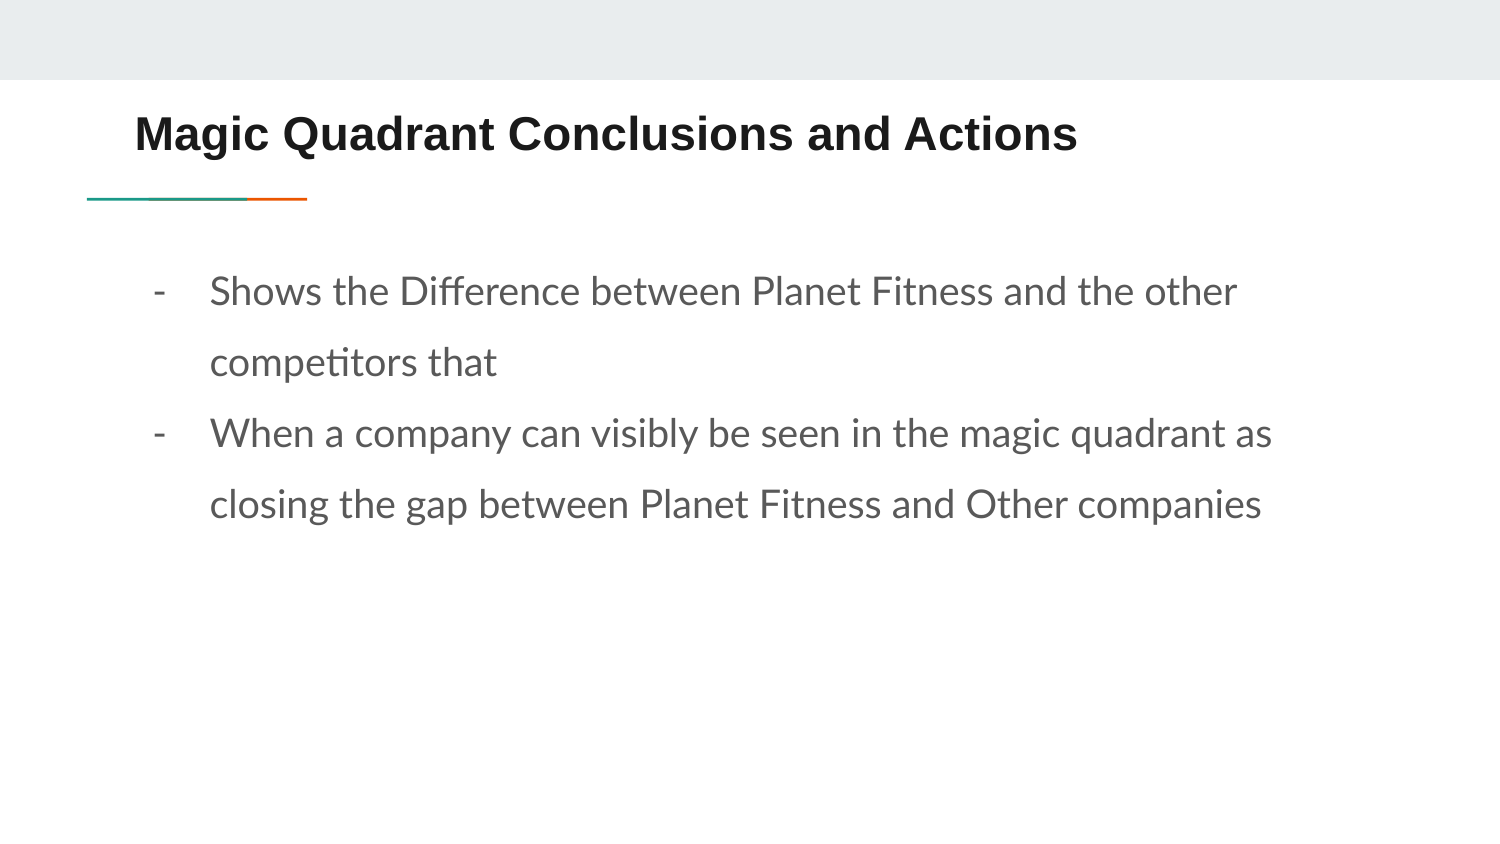

# Magic Quadrant Conclusions and Actions
Shows the Difference between Planet Fitness and the other competitors that
When a company can visibly be seen in the magic quadrant as closing the gap between Planet Fitness and Other companies